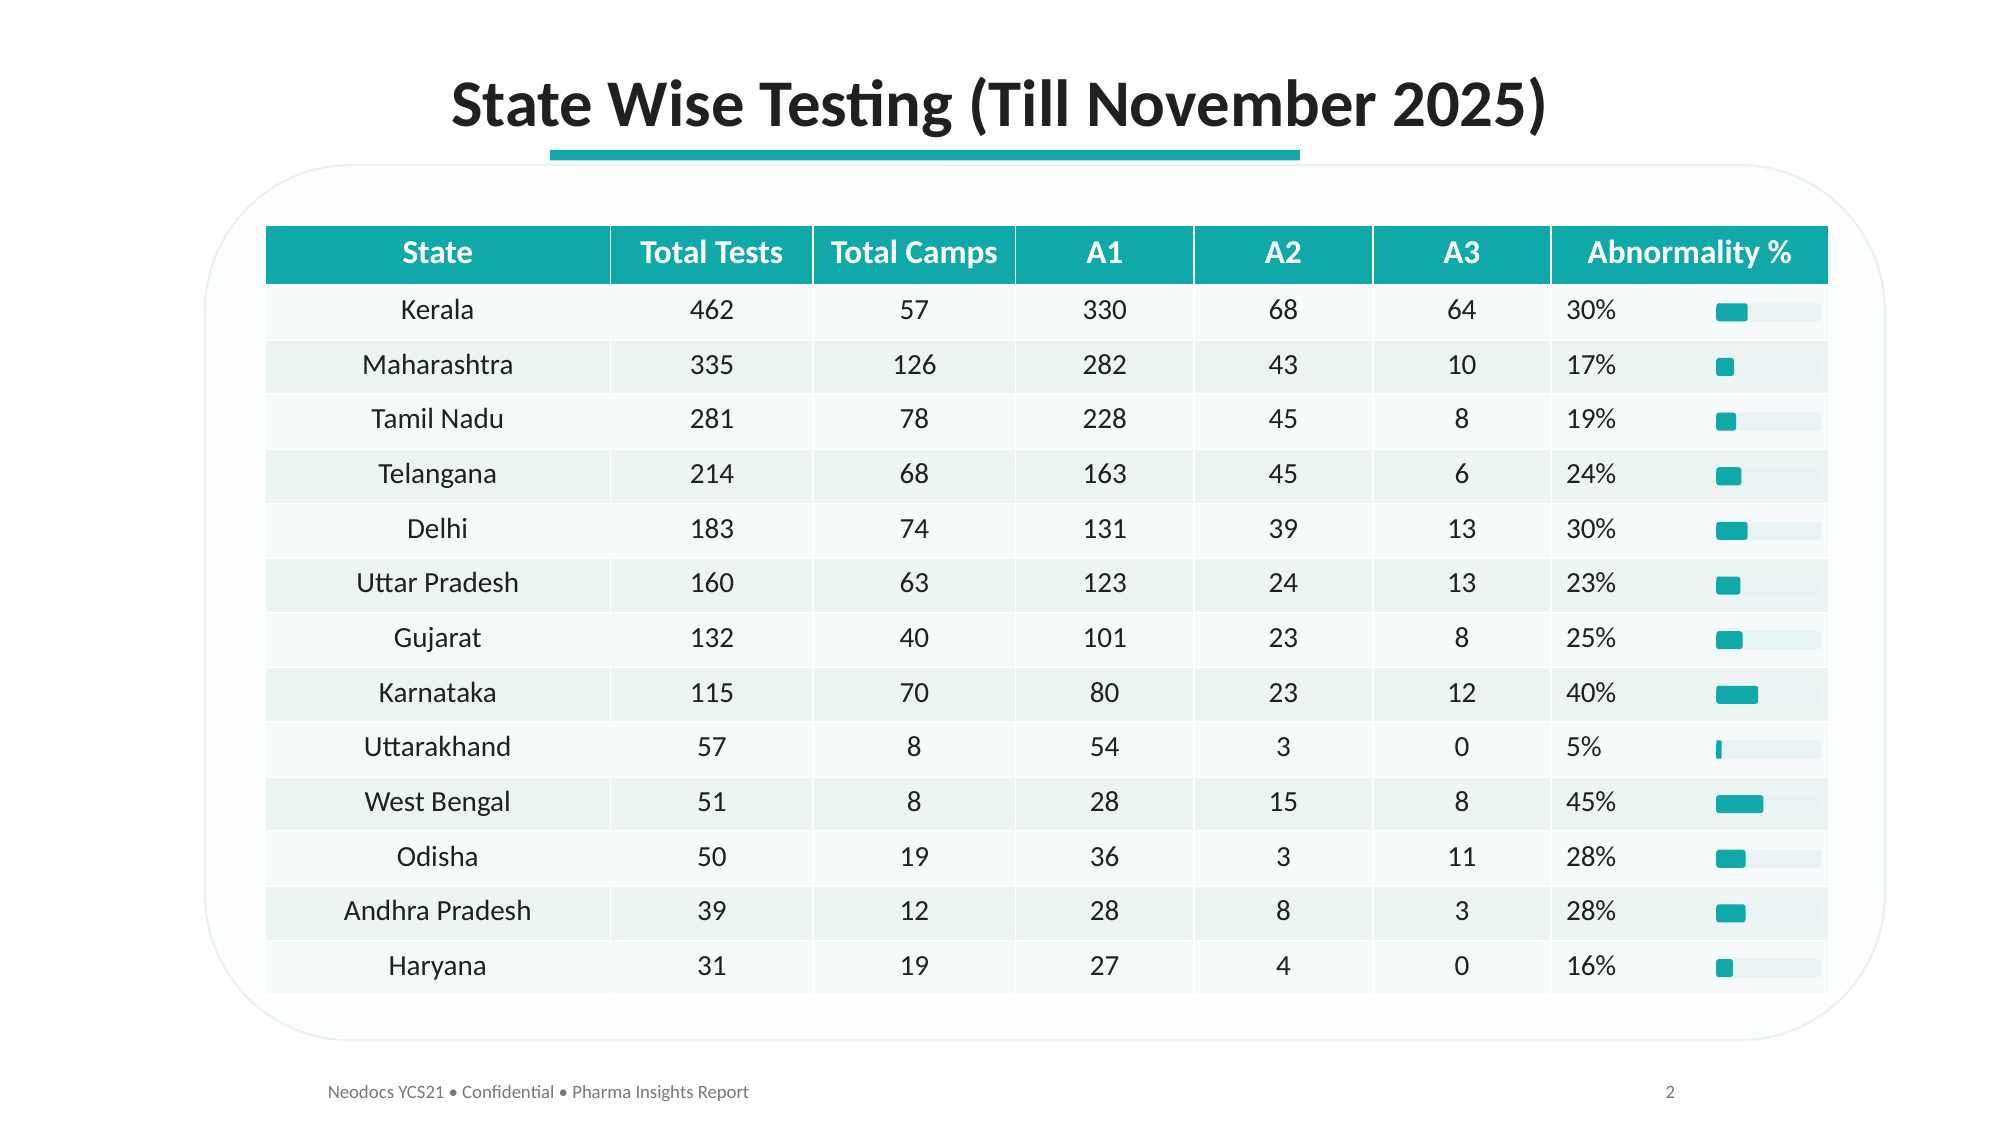

State Wise Testing (Till November 2025)

| State | Total Tests | Total Camps | A1 | A2 | A3 | Abnormality % |
| --- | --- | --- | --- | --- | --- | --- |
| Kerala | 462 | 57 | 330 | 68 | 64 | 30% |
| Maharashtra | 335 | 126 | 282 | 43 | 10 | 17% |
| Tamil Nadu | 281 | 78 | 228 | 45 | 8 | 19% |
| Telangana | 214 | 68 | 163 | 45 | 6 | 24% |
| Delhi | 183 | 74 | 131 | 39 | 13 | 30% |
| Uttar Pradesh | 160 | 63 | 123 | 24 | 13 | 23% |
| Gujarat | 132 | 40 | 101 | 23 | 8 | 25% |
| Karnataka | 115 | 70 | 80 | 23 | 12 | 40% |
| Uttarakhand | 57 | 8 | 54 | 3 | 0 | 5% |
| West Bengal | 51 | 8 | 28 | 15 | 8 | 45% |
| Odisha | 50 | 19 | 36 | 3 | 11 | 28% |
| Andhra Pradesh | 39 | 12 | 28 | 8 | 3 | 28% |
| Haryana | 31 | 19 | 27 | 4 | 0 | 16% |

Neodocs YCS21 • Confidential • Pharma Insights Report
2